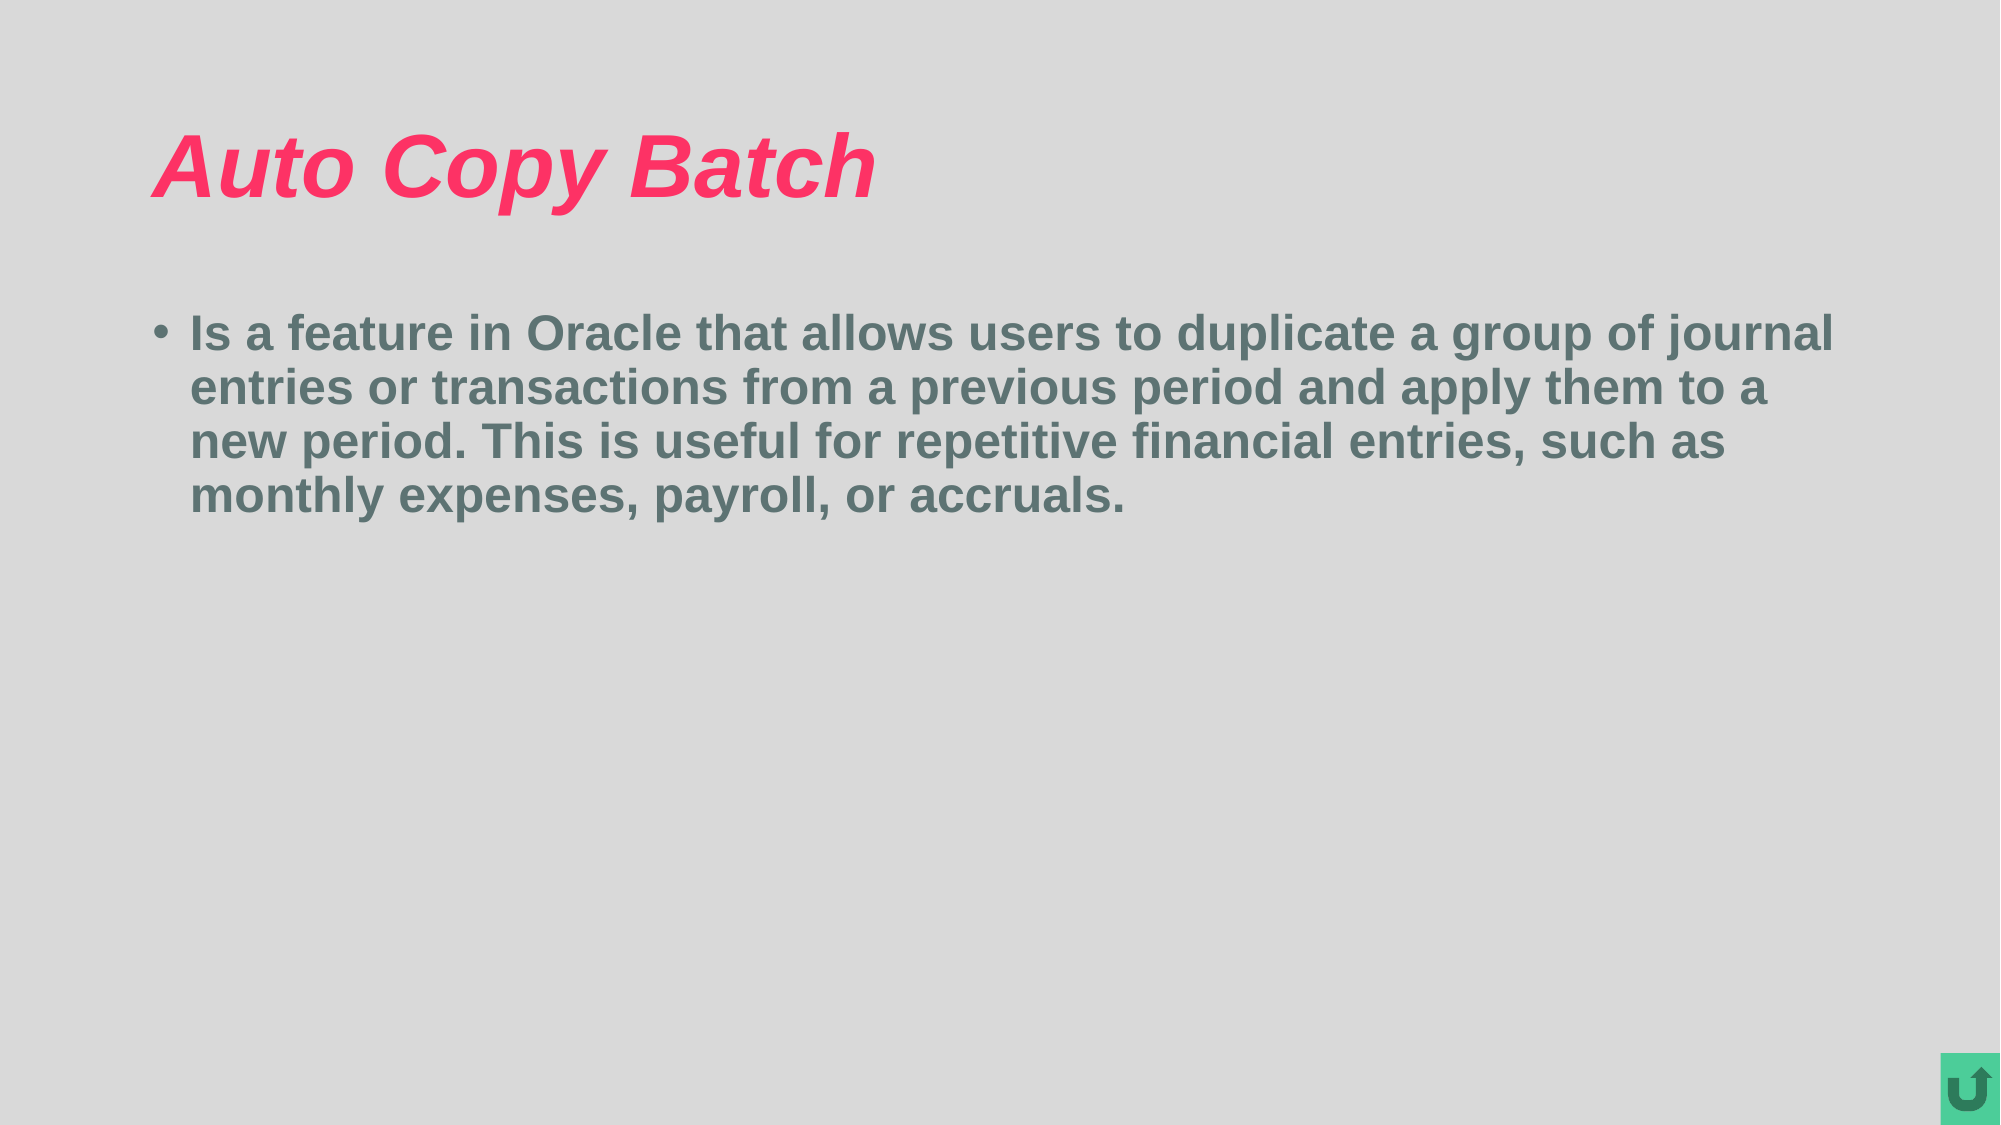

# Auto Copy Batch
Is a feature in Oracle that allows users to duplicate a group of journal entries or transactions from a previous period and apply them to a new period. This is useful for repetitive financial entries, such as monthly expenses, payroll, or accruals.